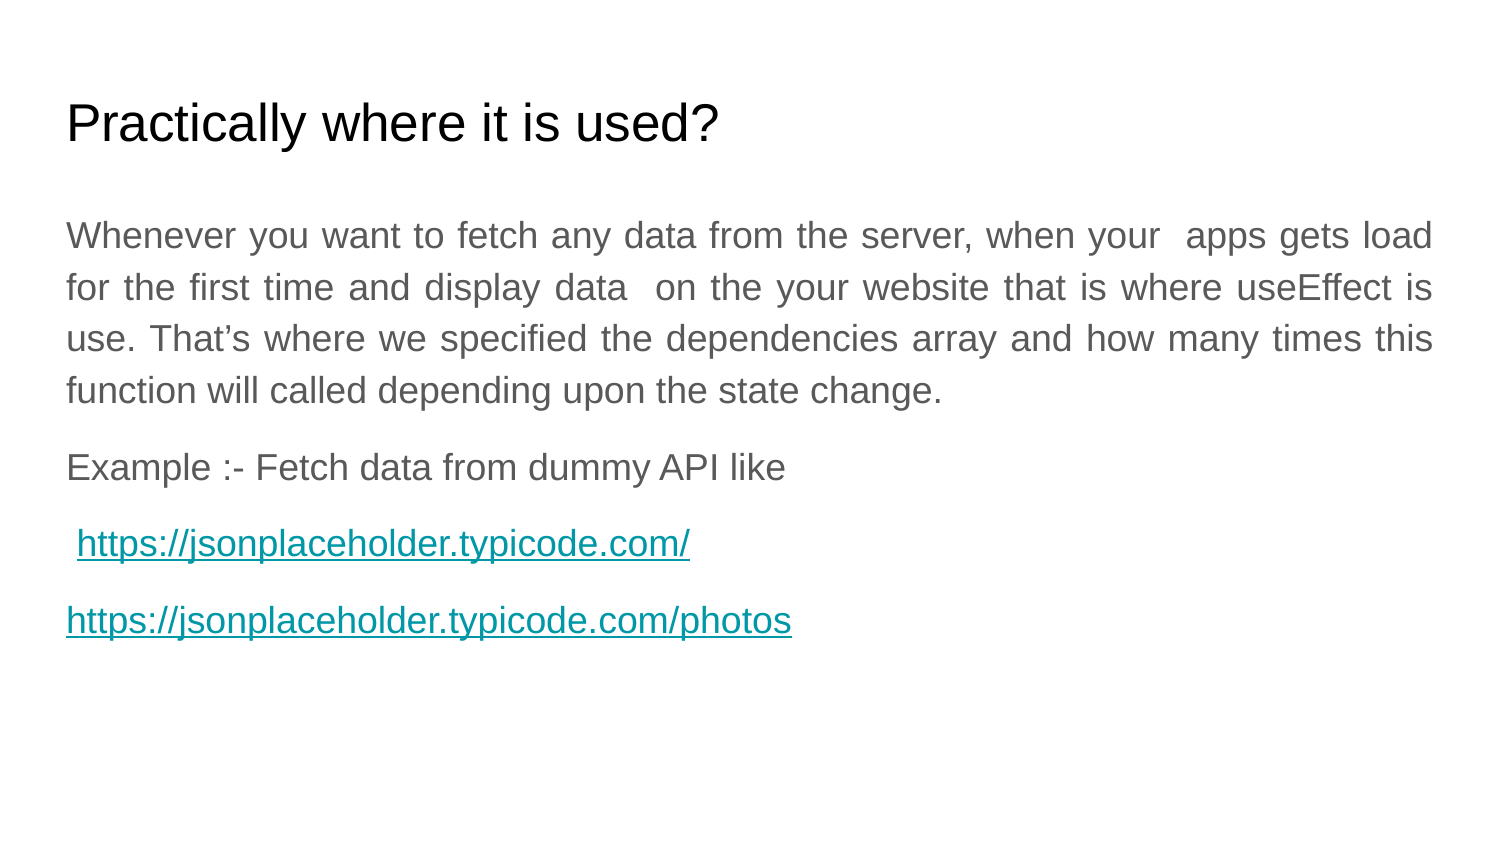

# Practically where it is used?
Whenever you want to fetch any data from the server, when your  apps gets load for the first time and display data  on the your website that is where useEffect is use. That’s where we specified the dependencies array and how many times this function will called depending upon the state change.
Example :- Fetch data from dummy API like
 https://jsonplaceholder.typicode.com/
https://jsonplaceholder.typicode.com/photos